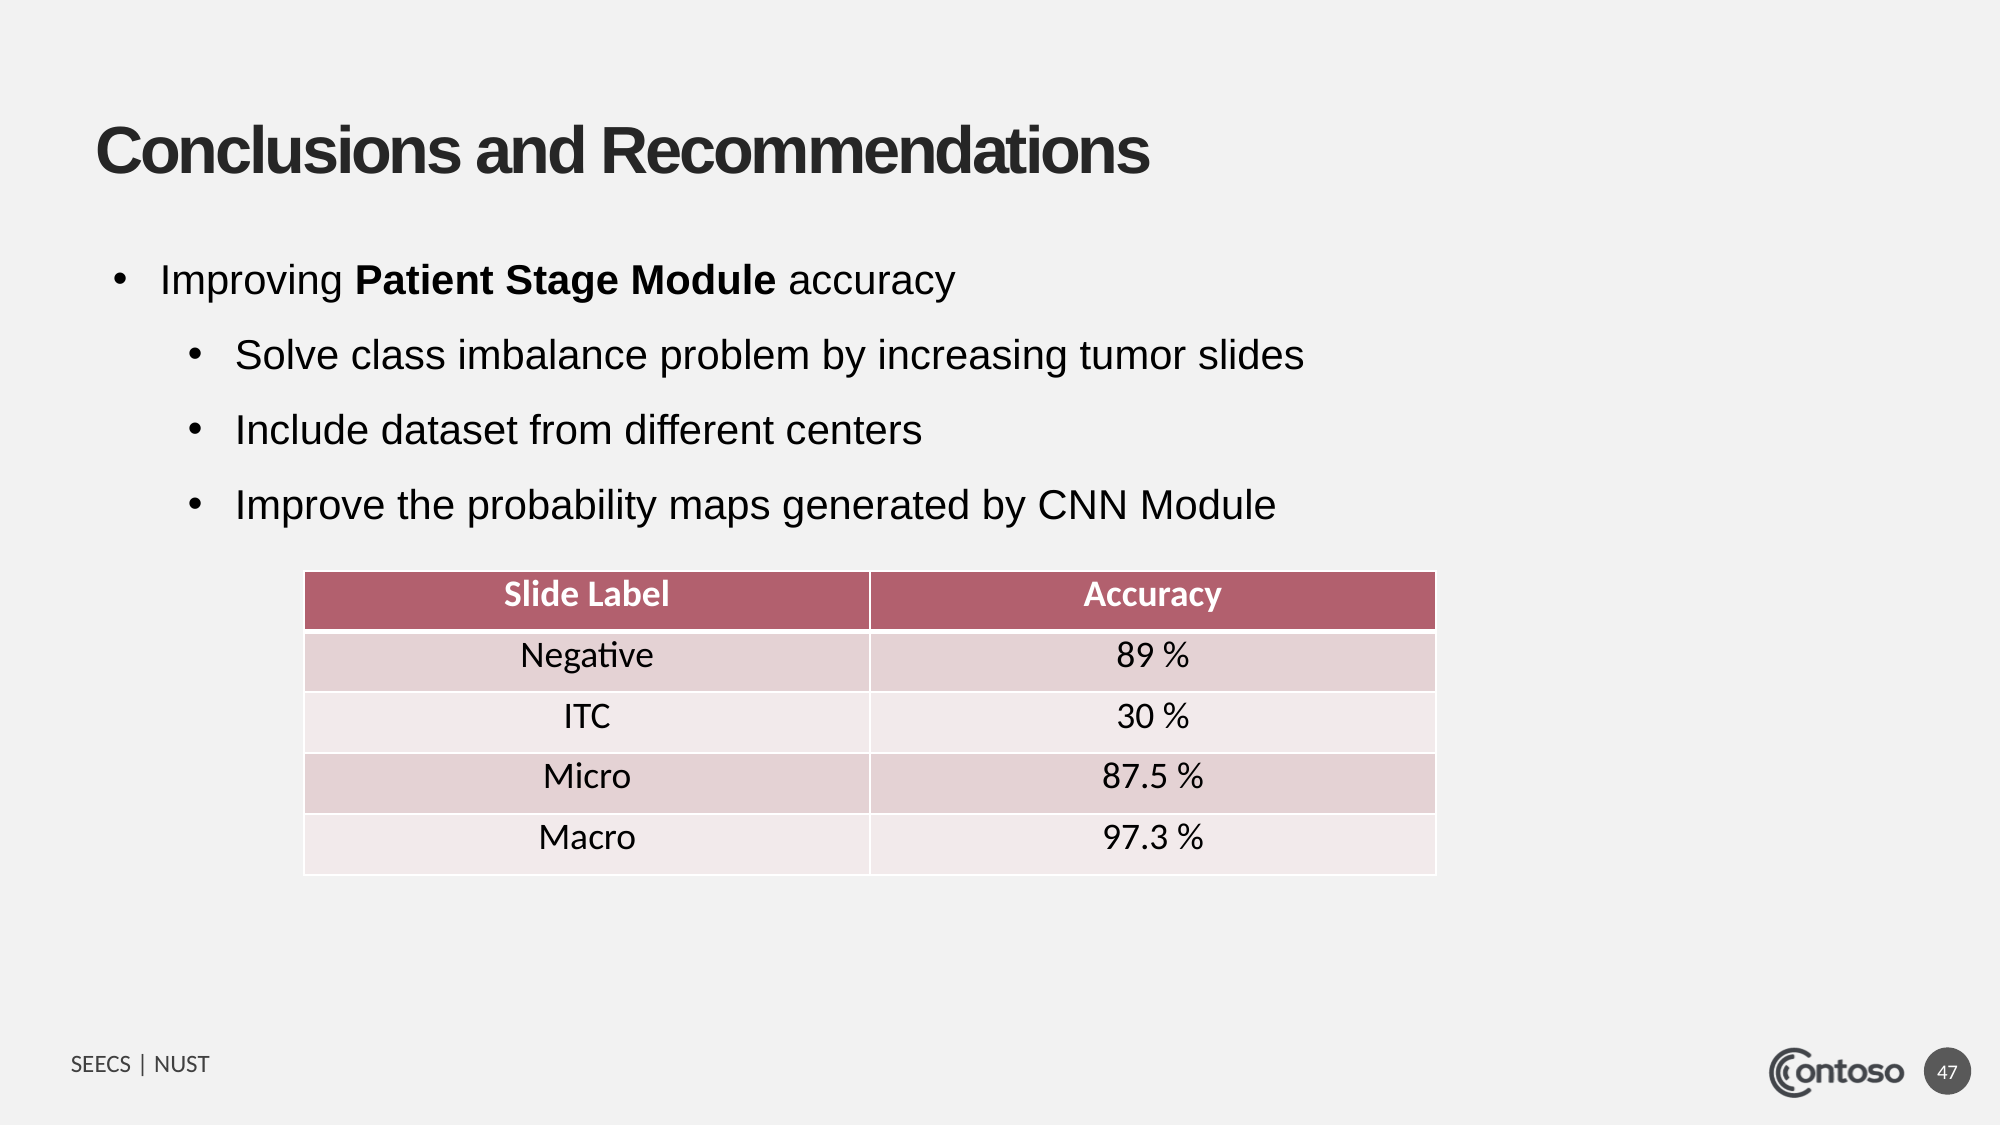

# Conclusions and Recommendations
Improving Patient Stage Module accuracy
Solve class imbalance problem by increasing tumor slides
Include dataset from different centers
Improve the probability maps generated by CNN Module
| Slide Label | Accuracy |
| --- | --- |
| Negative | 89 % |
| ITC | 30 % |
| Micro | 87.5 % |
| Macro | 97.3 % |
SEECS | NUST
47